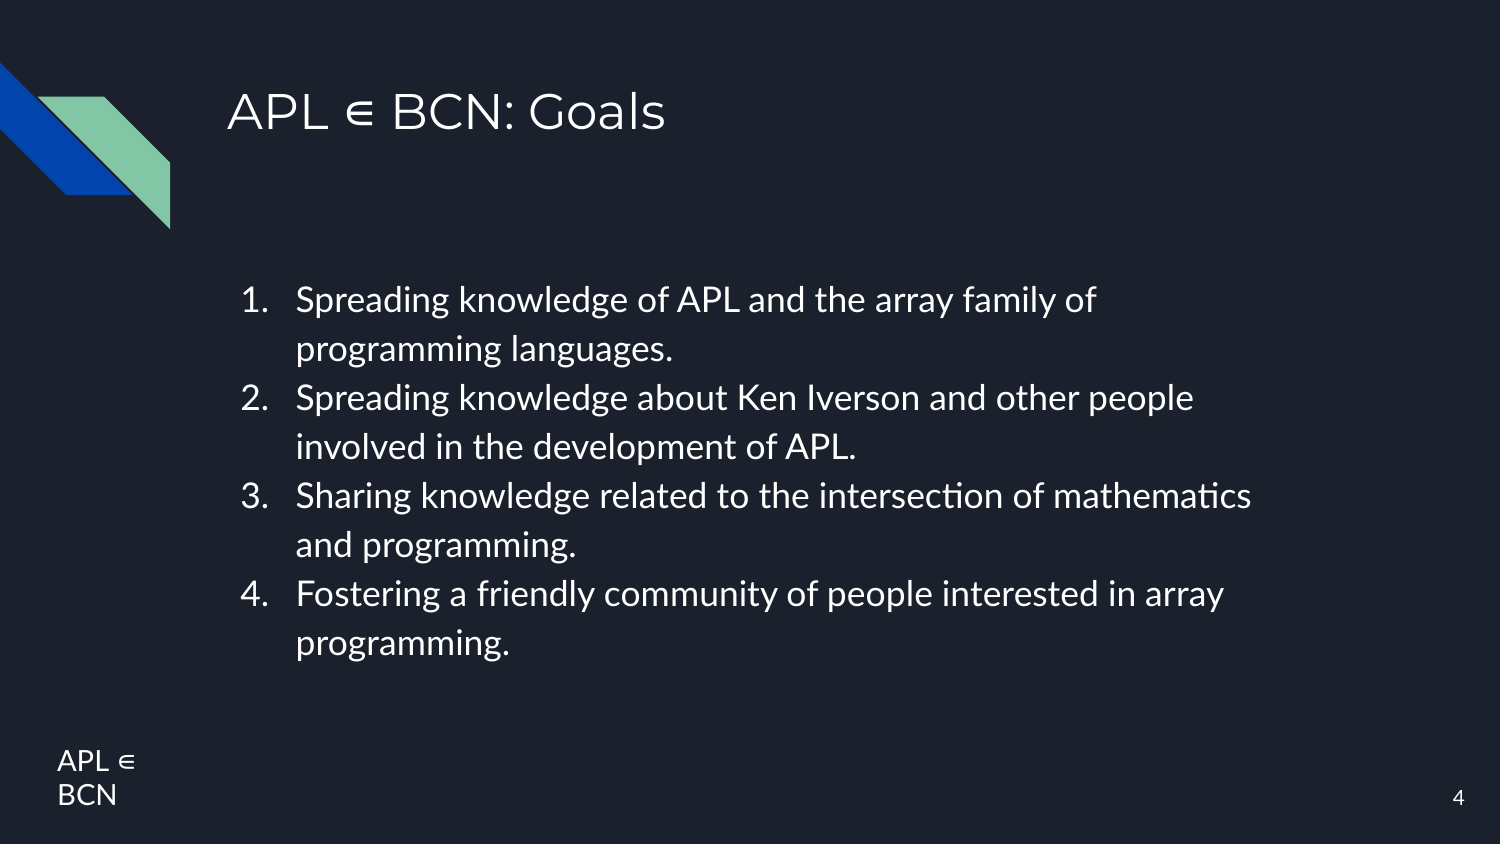

# APL ∊ BCN: Goals
Spreading knowledge of APL and the array family of programming languages.
Spreading knowledge about Ken Iverson and other people involved in the development of APL.
Sharing knowledge related to the intersection of mathematics and programming.
Fostering a friendly community of people interested in array programming.
4